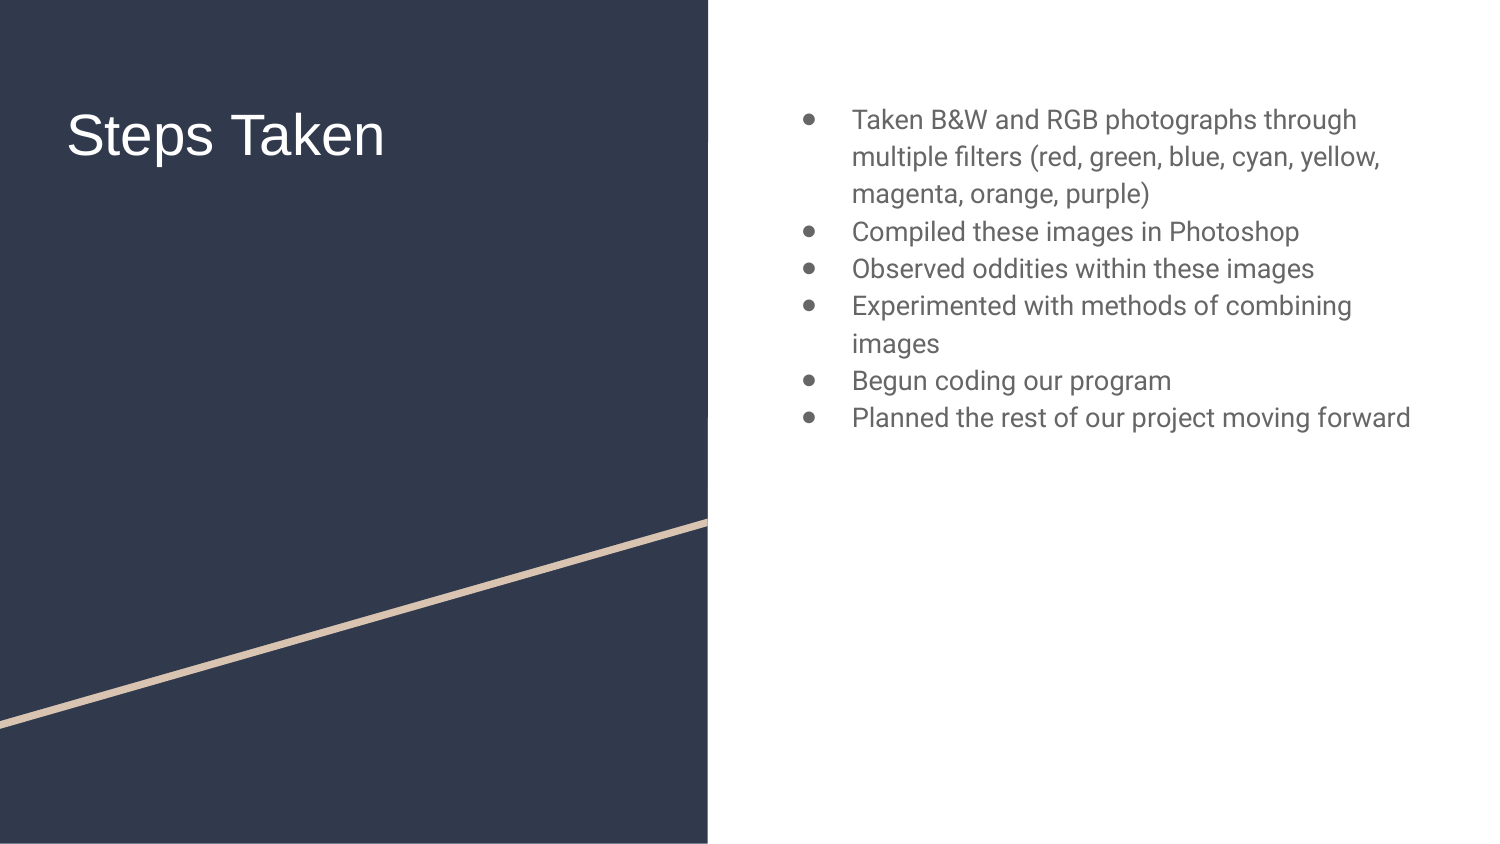

# Steps Taken
Taken B&W and RGB photographs through multiple filters (red, green, blue, cyan, yellow, magenta, orange, purple)
Compiled these images in Photoshop
Observed oddities within these images
Experimented with methods of combining images
Begun coding our program
Planned the rest of our project moving forward